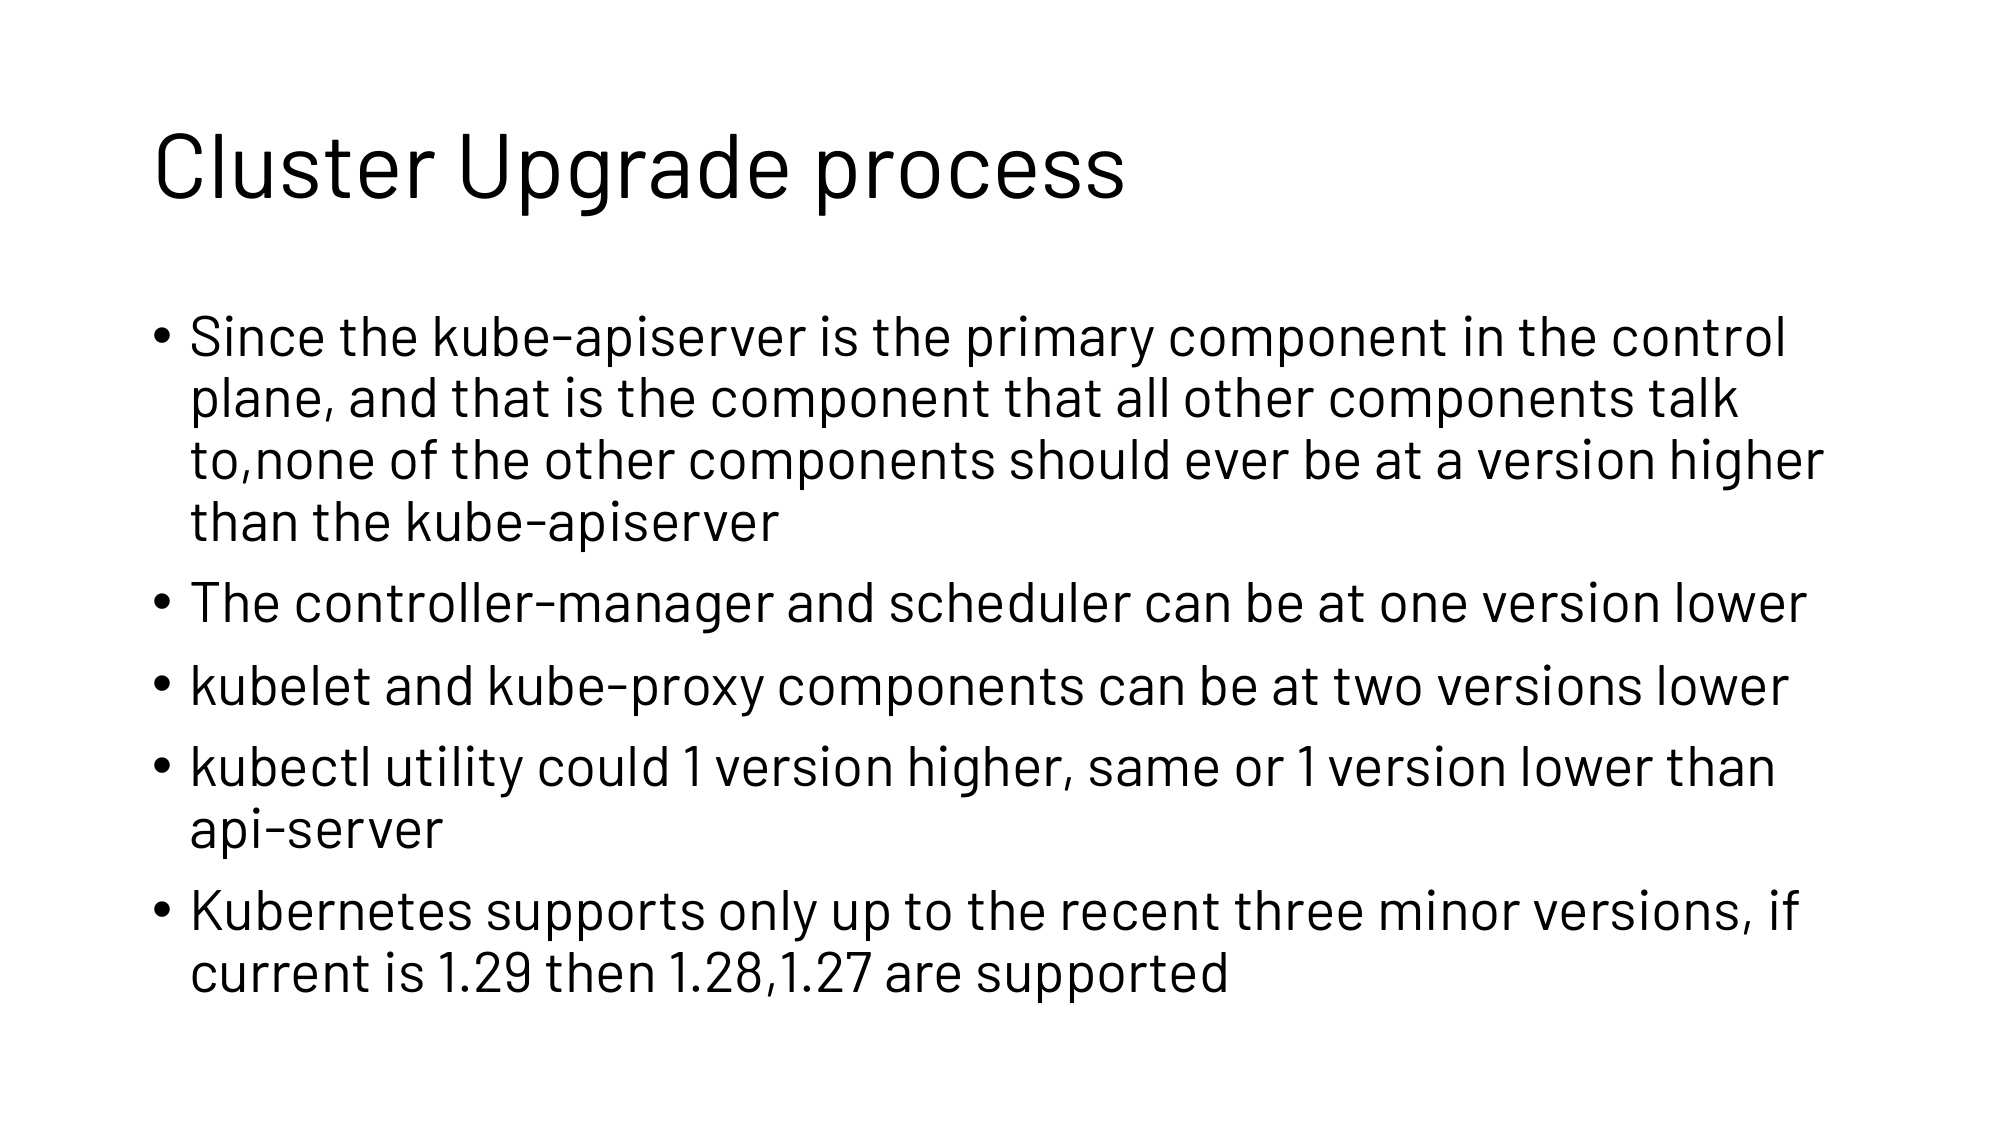

# Cluster Upgrade process
Since the kube-apiserver is the primary component in the control plane, and that is the component that all other components talk to,none of the other components should ever be at a version higher than the kube-apiserver
The controller-manager and scheduler can be at one version lower
kubelet and kube-proxy components can be at two versions lower
kubectl utility could 1 version higher, same or 1 version lower than api-server
Kubernetes supports only up to the recent three minor versions, if current is 1.29 then 1.28,1.27 are supported